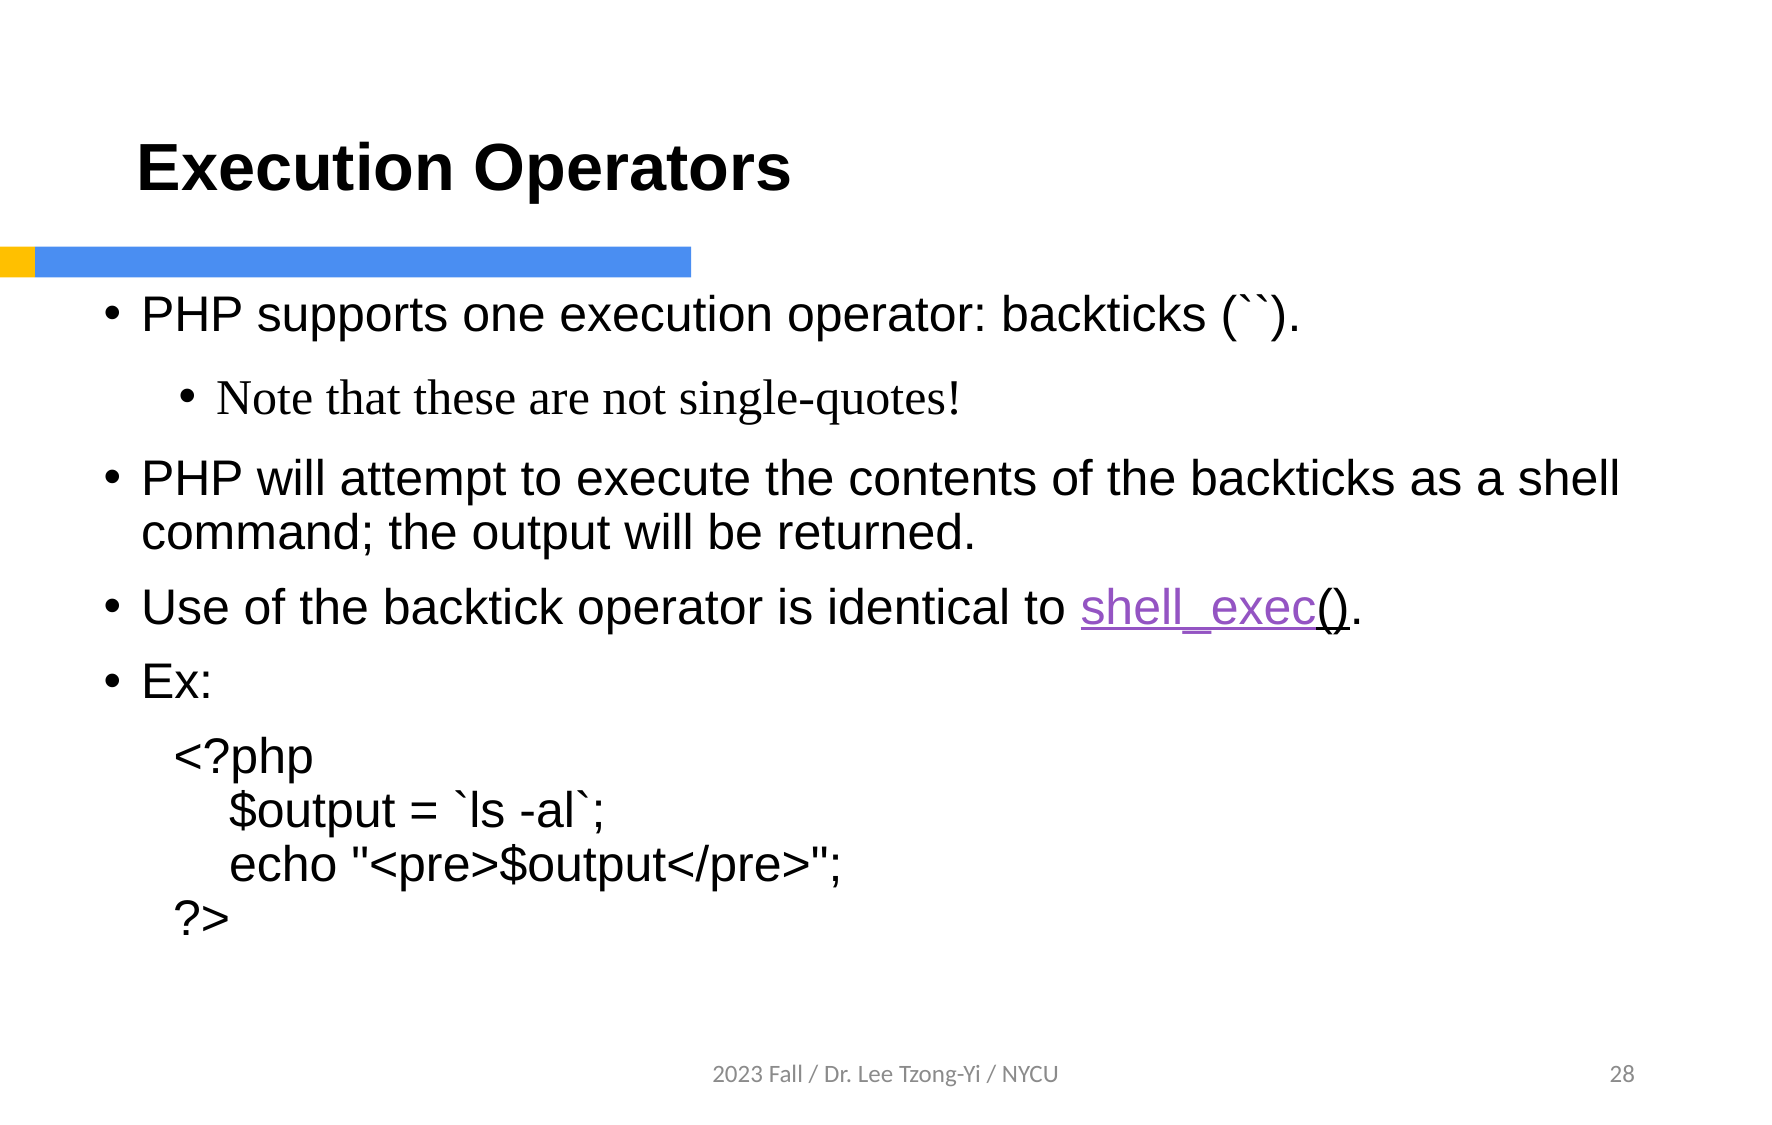

# Execution Operators
PHP supports one execution operator: backticks (``).
Note that these are not single-quotes!
PHP will attempt to execute the contents of the backticks as a shell command; the output will be returned.
Use of the backtick operator is identical to shell_exec().
Ex:
     <?php
         $output = `ls -al`;
         echo "<pre>$output</pre>";
     ?>
2023 Fall / Dr. Lee Tzong-Yi / NYCU
28